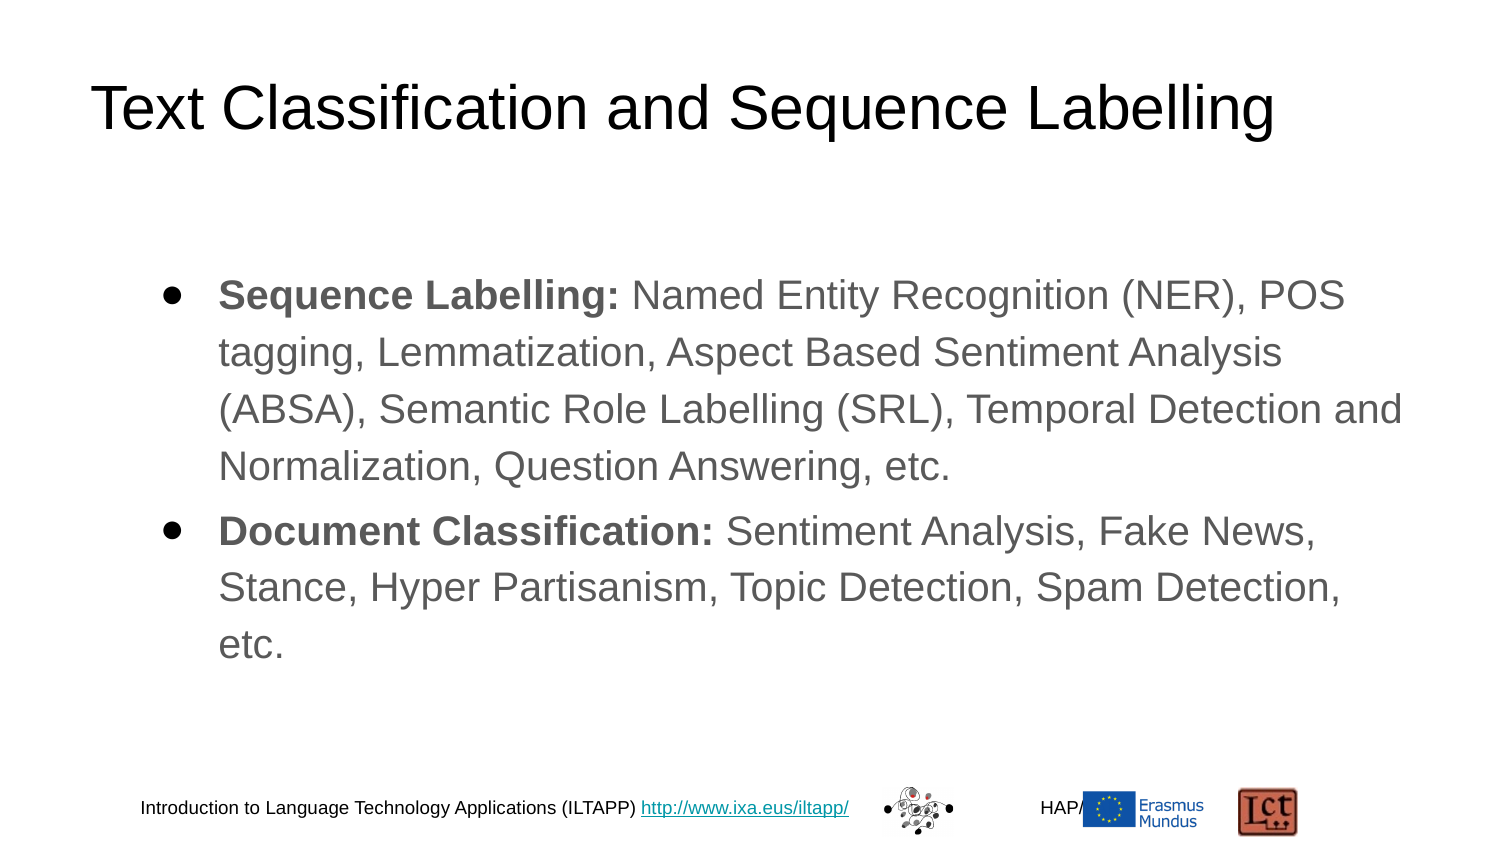

# Text Classification and Sequence Labelling

Sequence Labelling: Named Entity Recognition (NER), POS tagging, Lemmatization, Aspect Based Sentiment Analysis (ABSA), Semantic Role Labelling (SRL), Temporal Detection and Normalization, Question Answering, etc.
Document Classification: Sentiment Analysis, Fake News, Stance, Hyper Partisanism, Topic Detection, Spam Detection, etc.